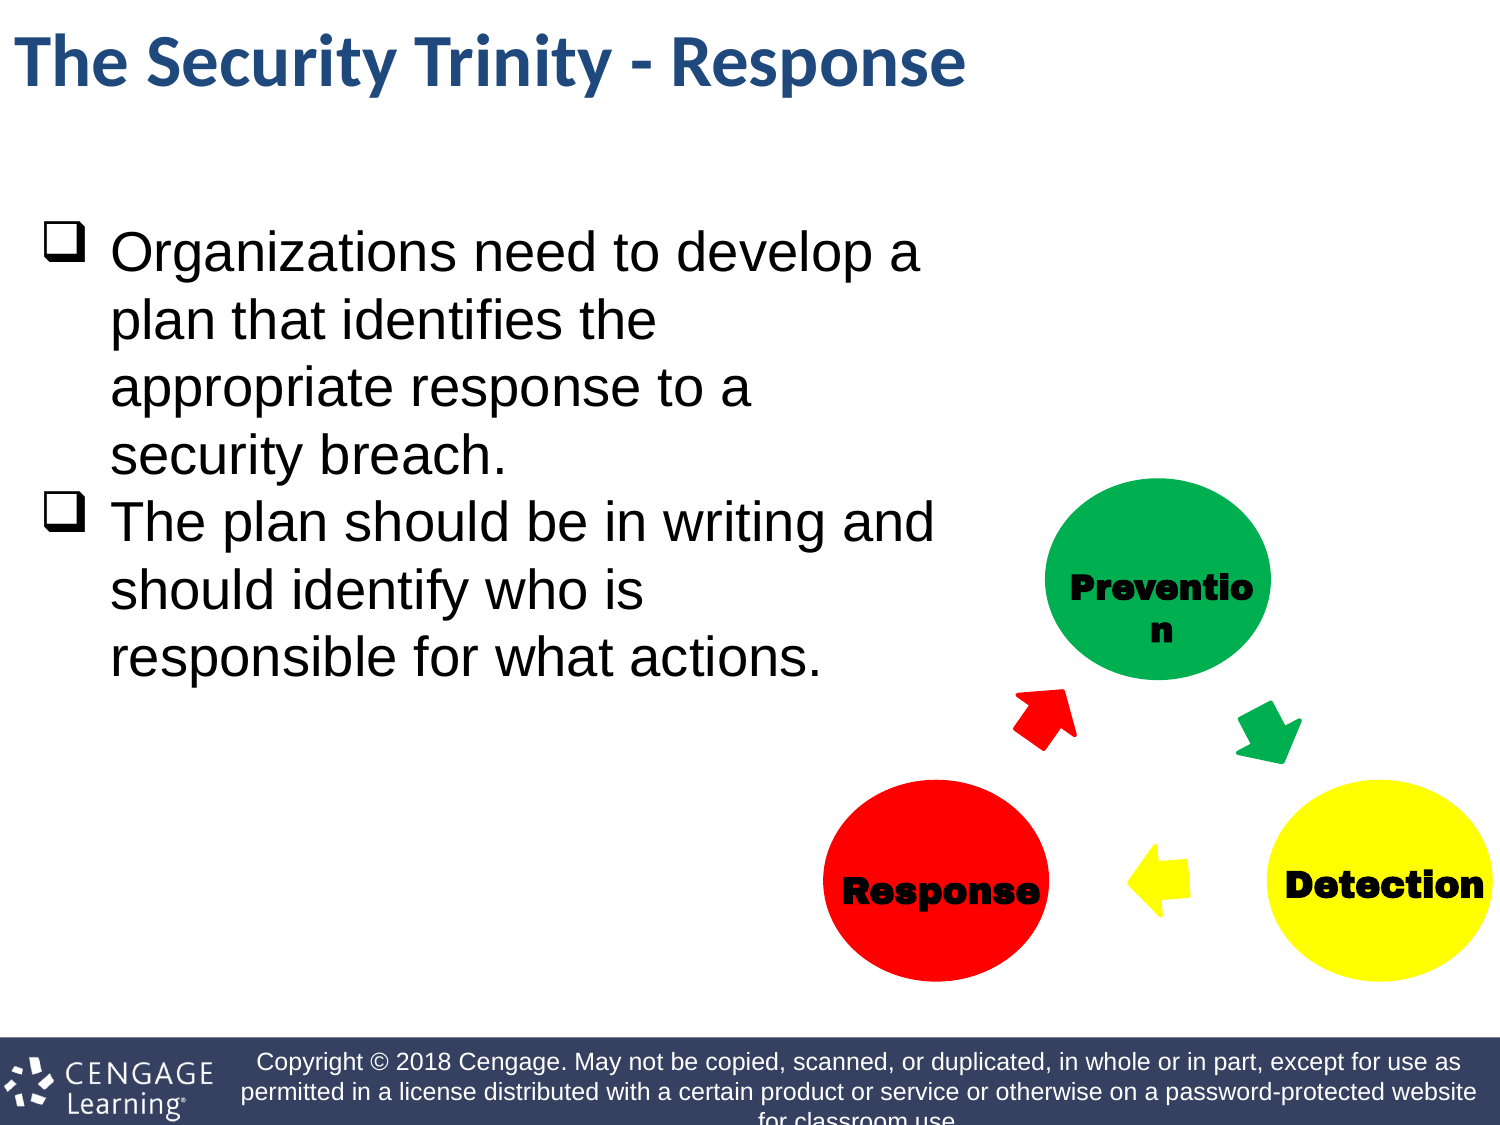

The Security Trinity - Response
Organizations need to develop a plan that identifies the appropriate response to a security breach.
The plan should be in writing and should identify who is responsible for what actions.

Prevention

Detection
Response